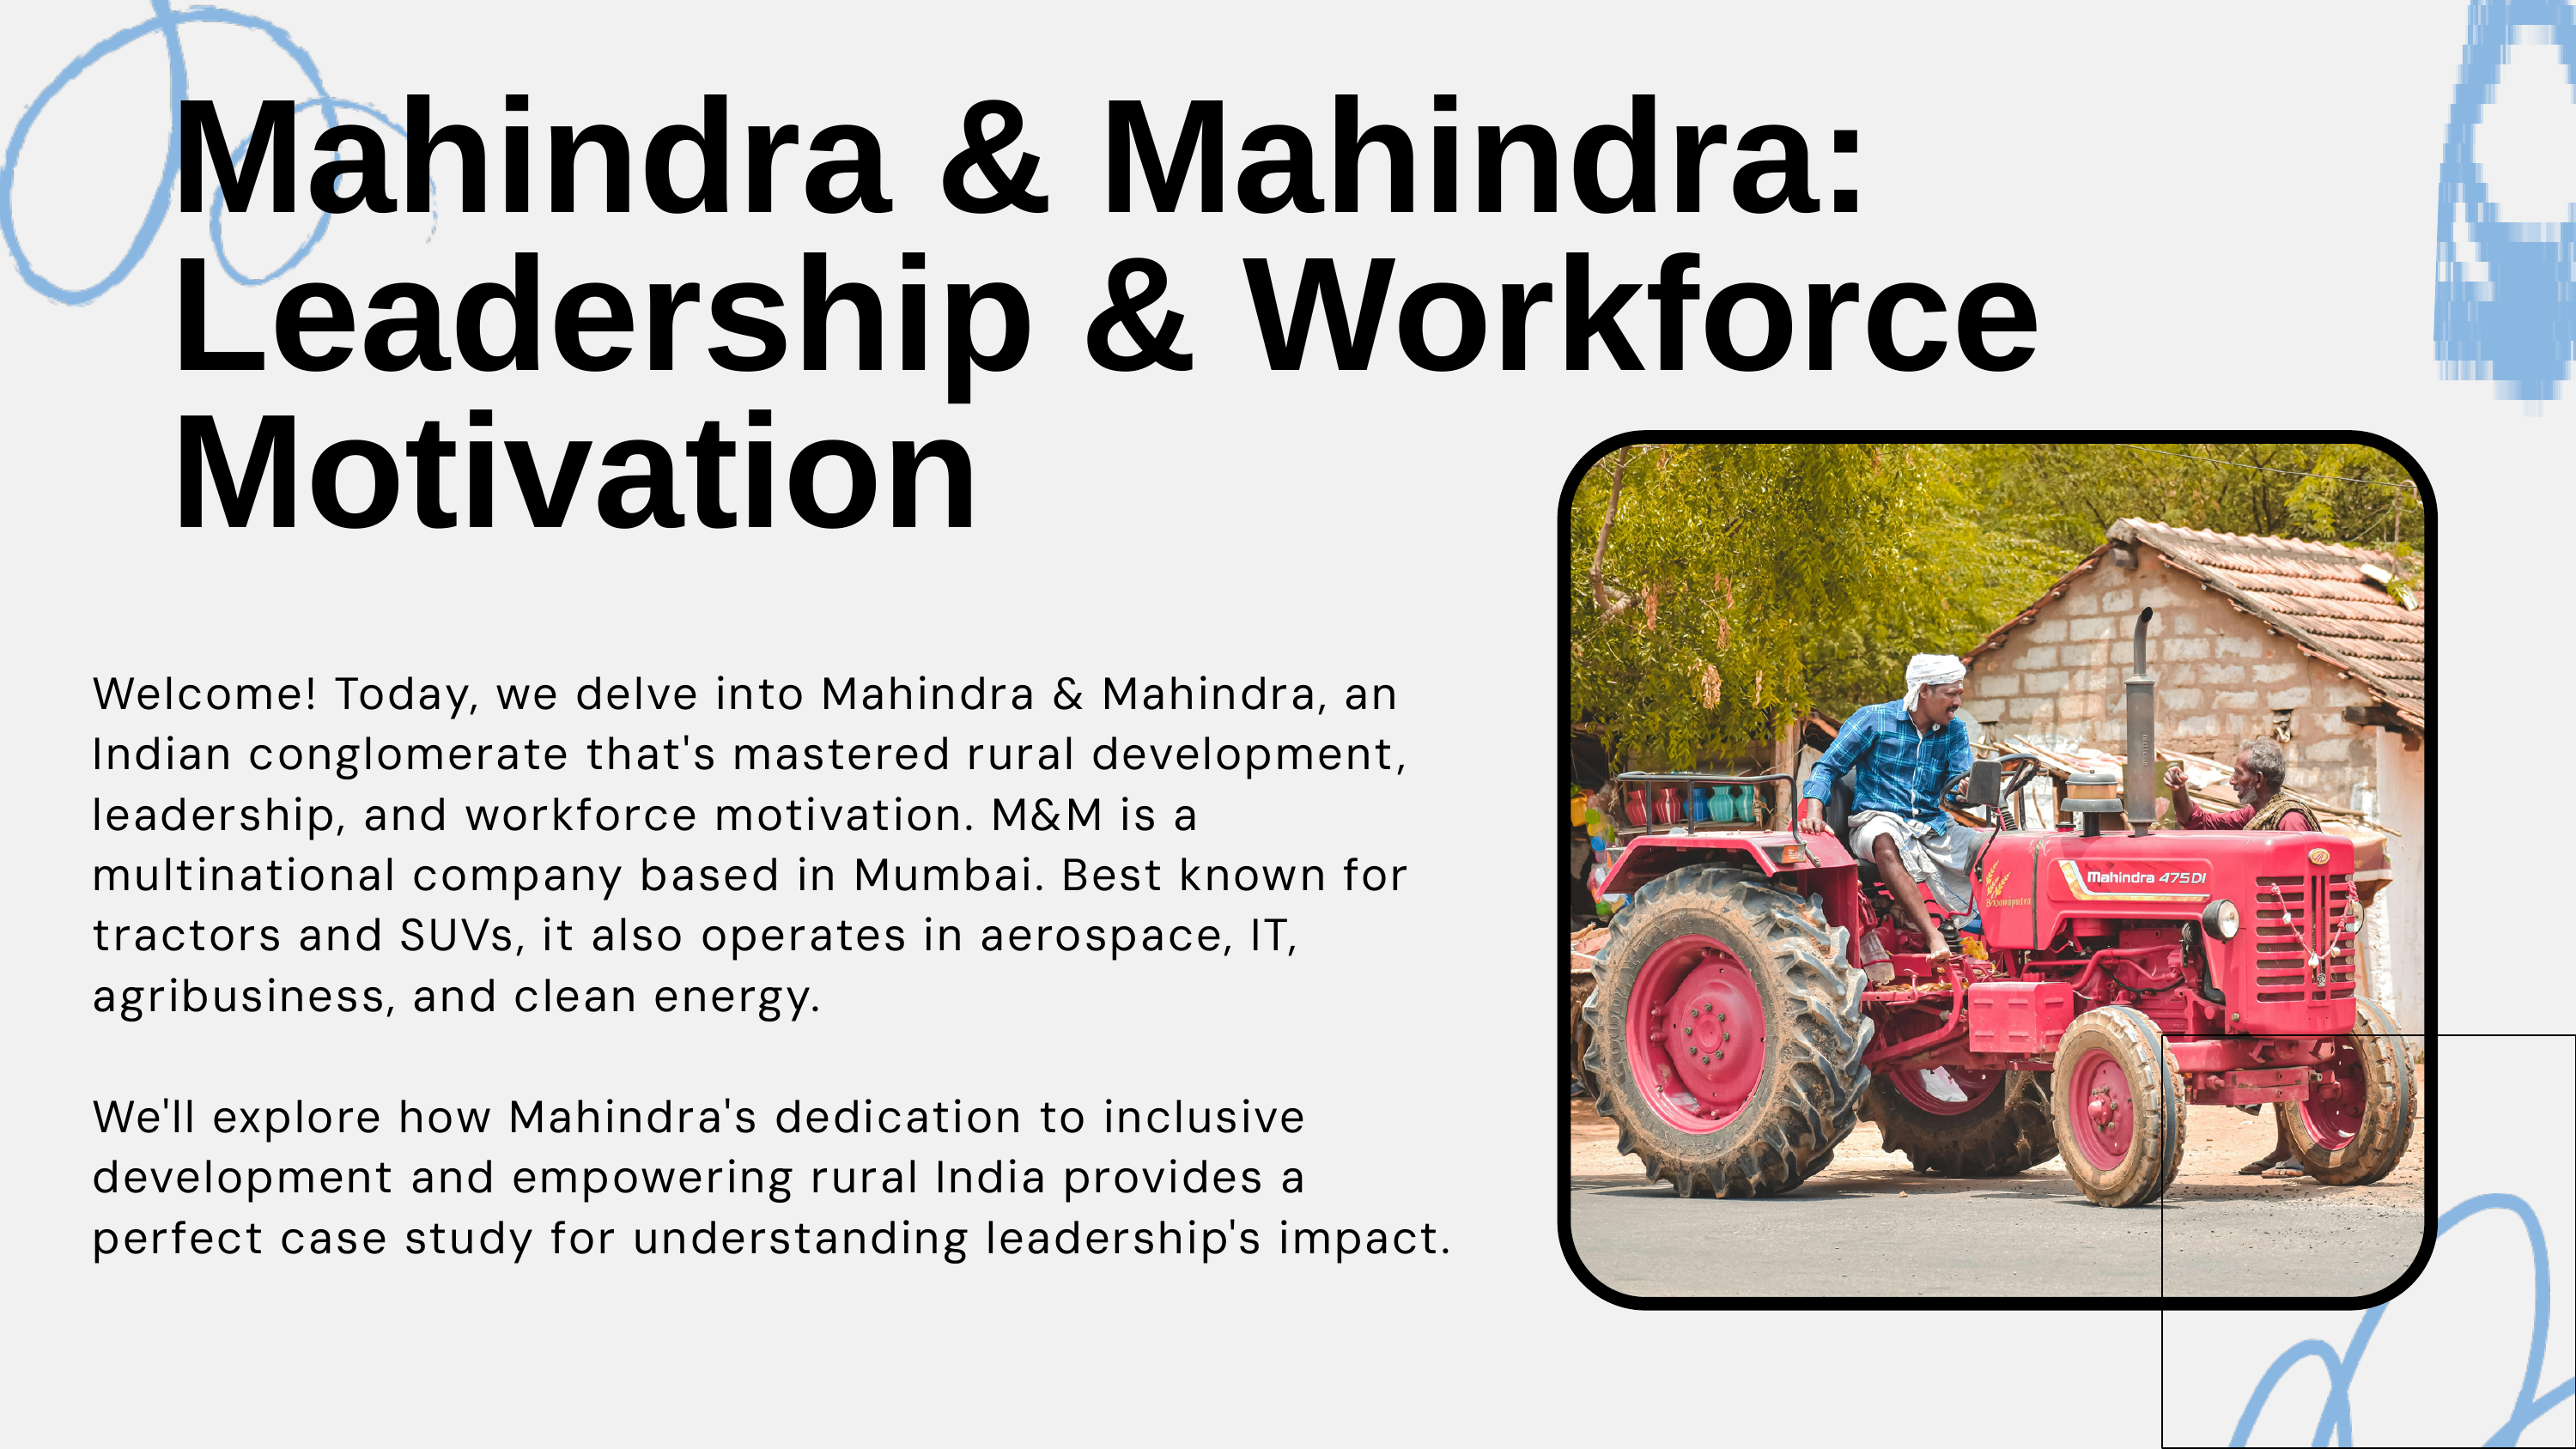

Mahindra & Mahindra: Leadership & Workforce Motivation

Welcome! Today, we delve into Mahindra & Mahindra, an Indian conglomerate that's mastered rural development, leadership, and workforce motivation. M&M is a multinational company based in Mumbai. Best known for tractors and SUVs, it also operates in aerospace, IT, agribusiness, and clean energy.

We'll explore how Mahindra's dedication to inclusive development and empowering rural India provides a perfect case study for understanding leadership's impact.